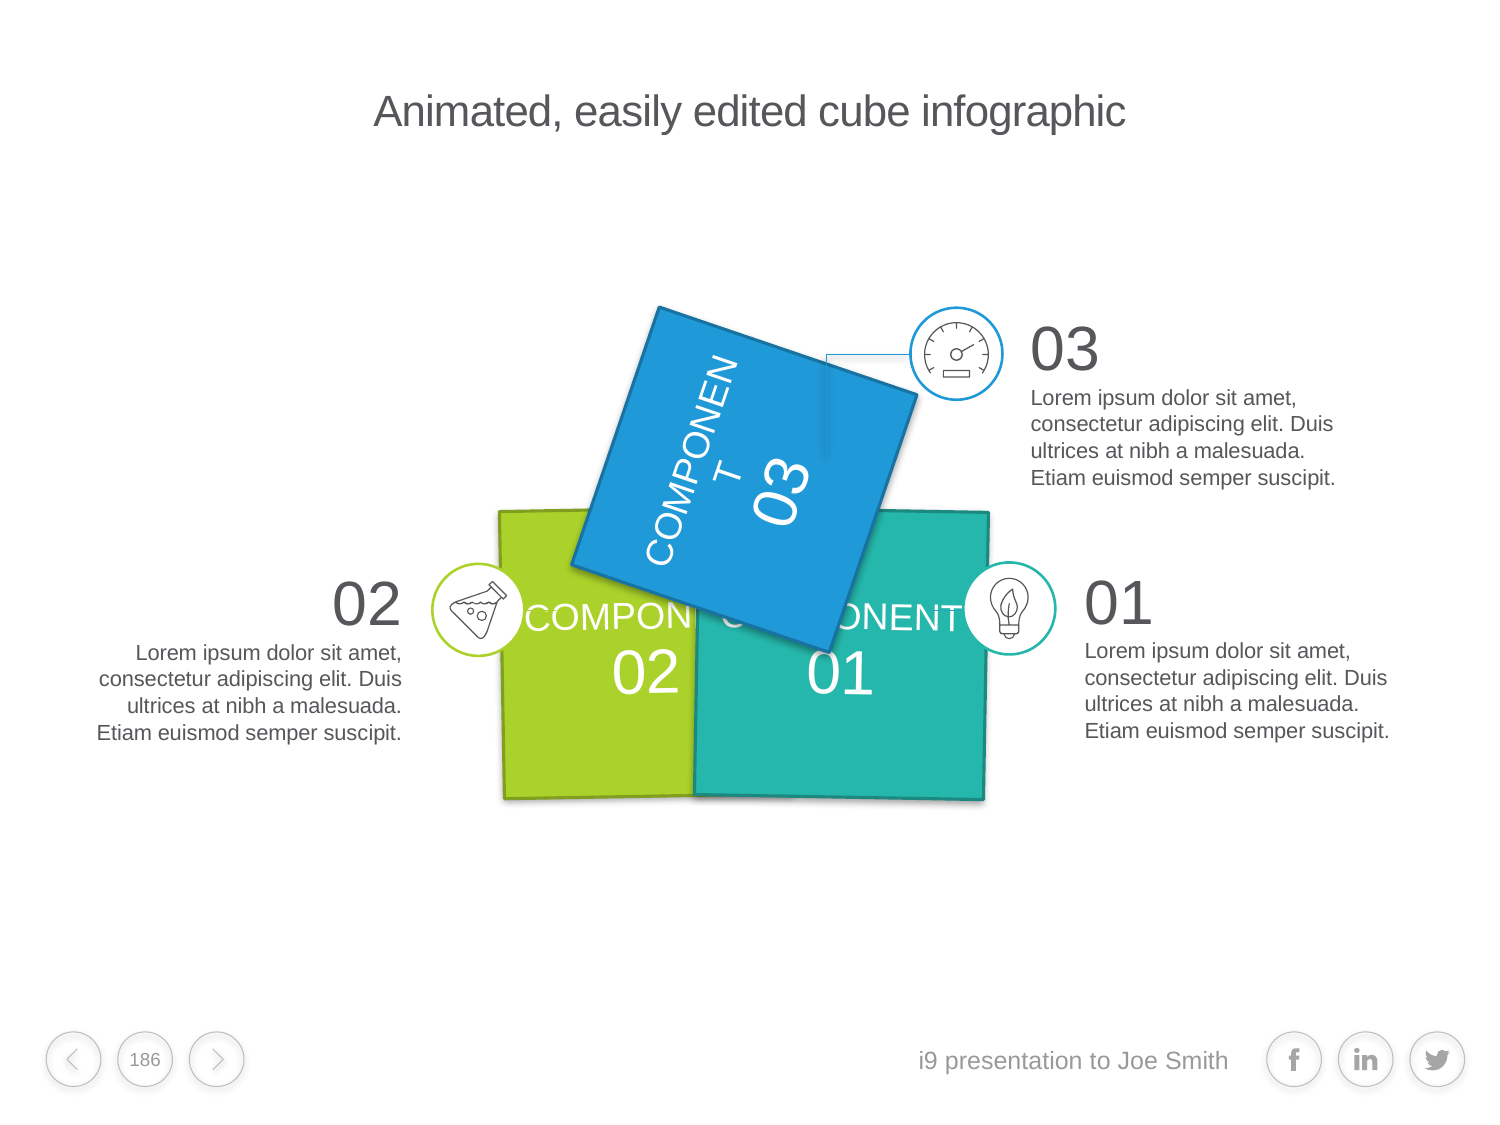

# Animated, easily edited cube infographic

COMPONENT
03
03
Lorem ipsum dolor sit amet, consectetur adipiscing elit. Duis ultrices at nibh a malesuada. Etiam euismod semper suscipit.

COMPONENT
02
COMPONENT
01

01
Lorem ipsum dolor sit amet, consectetur adipiscing elit. Duis ultrices at nibh a malesuada. Etiam euismod semper suscipit.
02
Lorem ipsum dolor sit amet, consectetur adipiscing elit. Duis ultrices at nibh a malesuada. Etiam euismod semper suscipit.